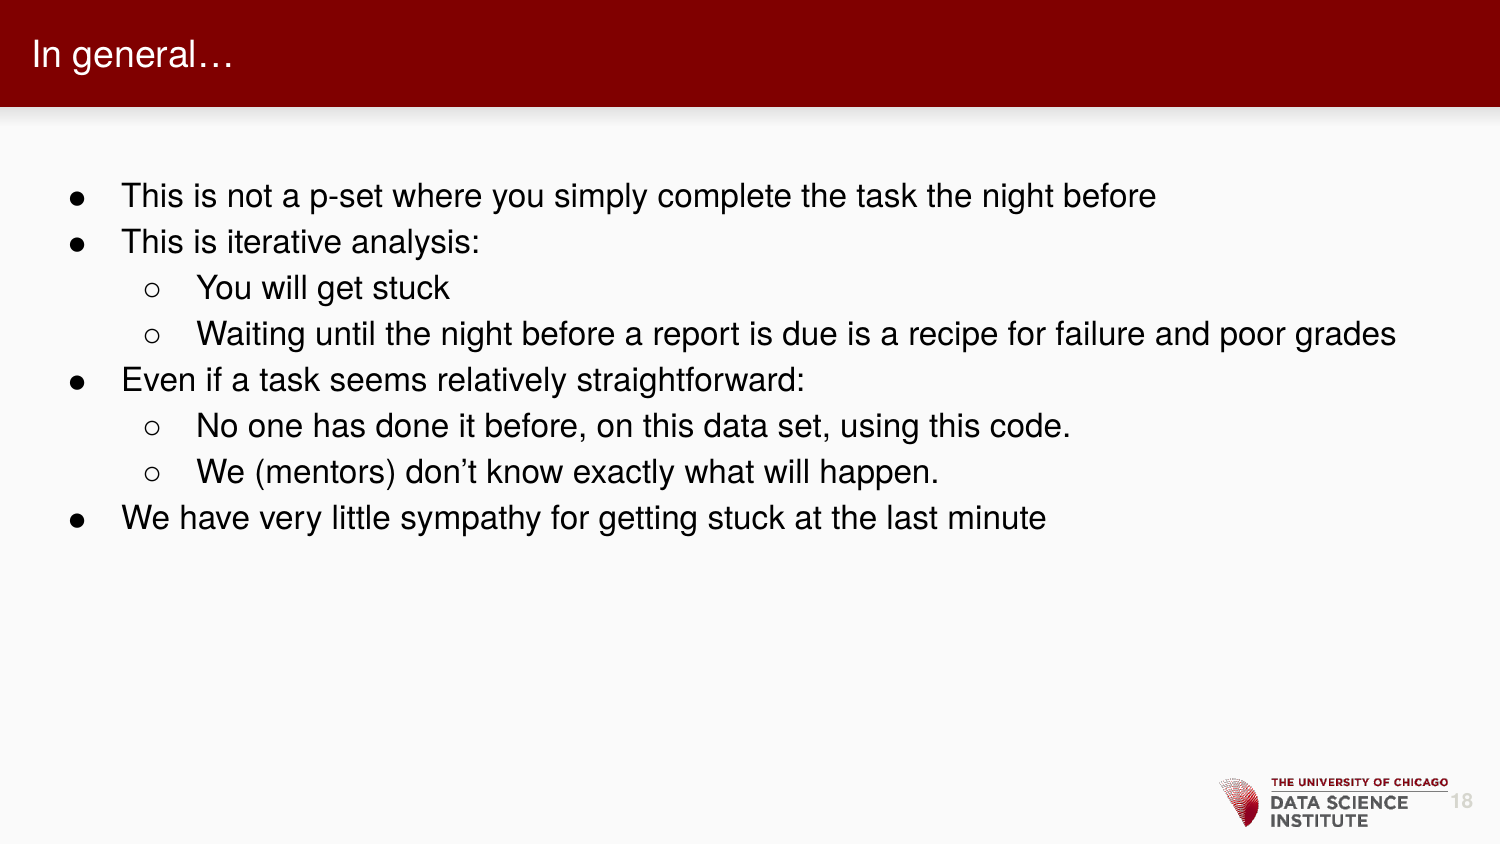

# In general…
This is not a p-set where you simply complete the task the night before
This is iterative analysis:
You will get stuck
Waiting until the night before a report is due is a recipe for failure and poor grades
Even if a task seems relatively straightforward:
No one has done it before, on this data set, using this code.
We (mentors) don’t know exactly what will happen.
We have very little sympathy for getting stuck at the last minute
18